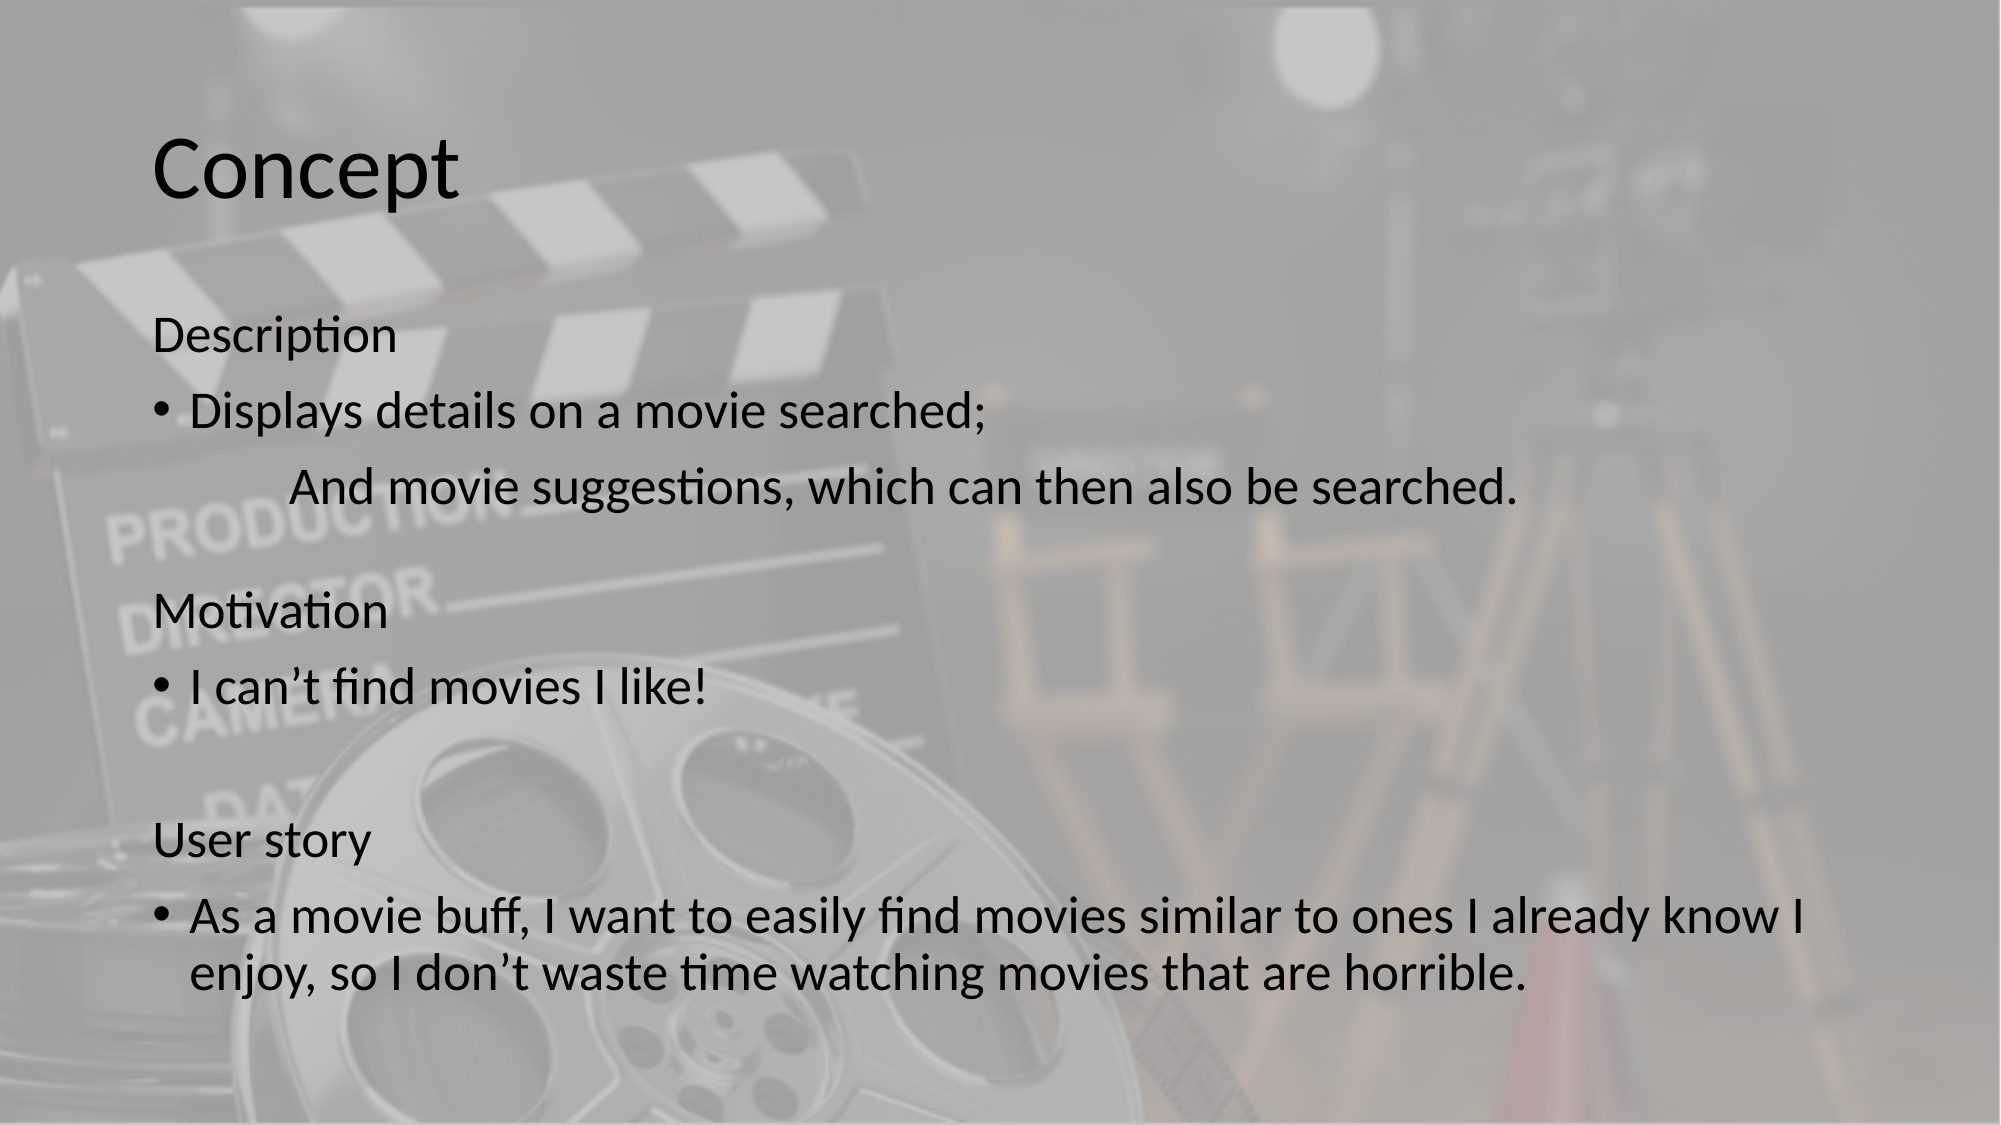

# Concept
Description
Displays details on a movie searched;
	And movie suggestions, which can then also be searched.

Motivation
I can’t find movies I like!

User story
As a movie buff, I want to easily find movies similar to ones I already know I enjoy, so I don’t waste time watching movies that are horrible.